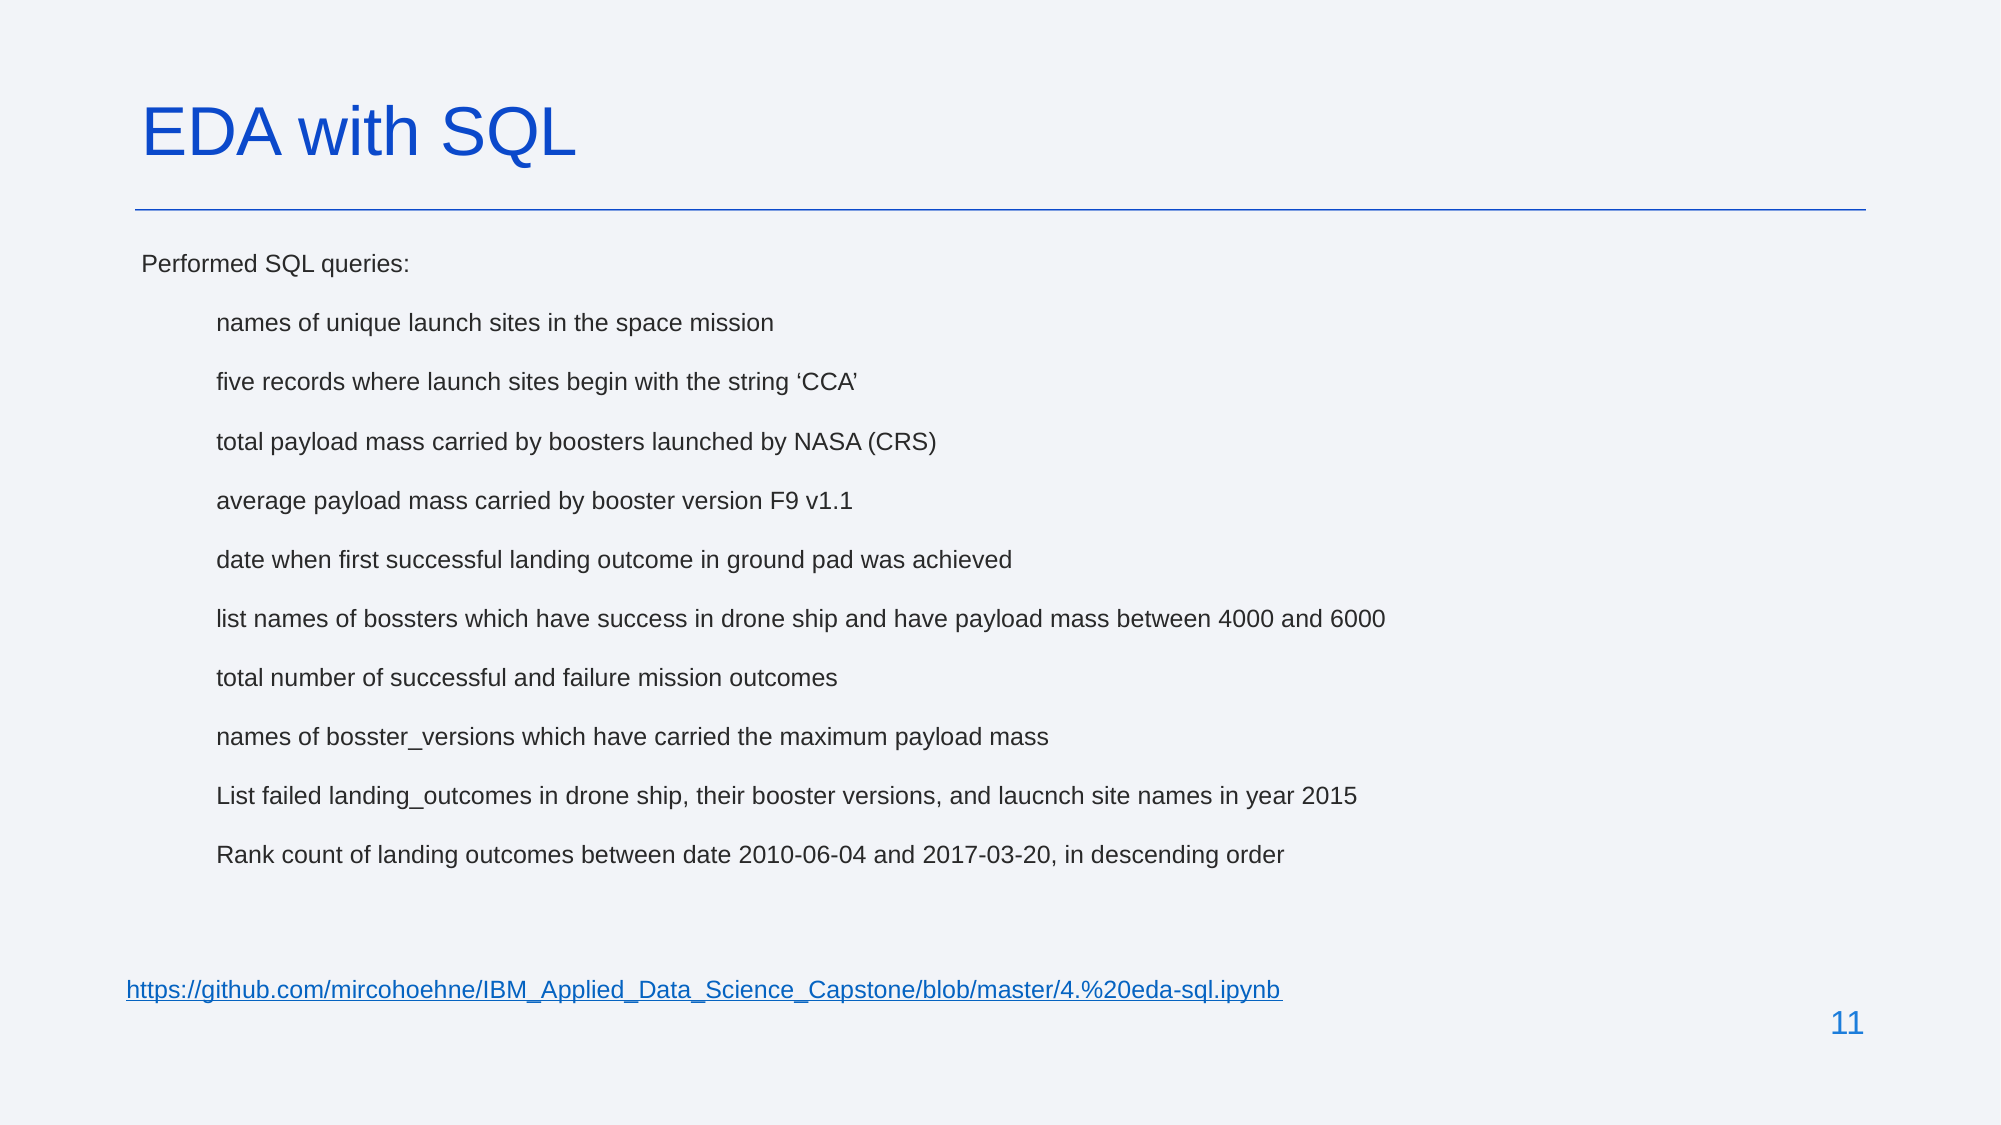

EDA with SQL
Performed SQL queries:
names of unique launch sites in the space mission
five records where launch sites begin with the string ‘CCA’
total payload mass carried by boosters launched by NASA (CRS)
average payload mass carried by booster version F9 v1.1
date when first successful landing outcome in ground pad was achieved
list names of bossters which have success in drone ship and have payload mass between 4000 and 6000
total number of successful and failure mission outcomes
names of bosster_versions which have carried the maximum payload mass
List failed landing_outcomes in drone ship, their booster versions, and laucnch site names in year 2015
Rank count of landing outcomes between date 2010-06-04 and 2017-03-20, in descending order
https://github.com/mircohoehne/IBM_Applied_Data_Science_Capstone/blob/master/4.%20eda-sql.ipynb
11